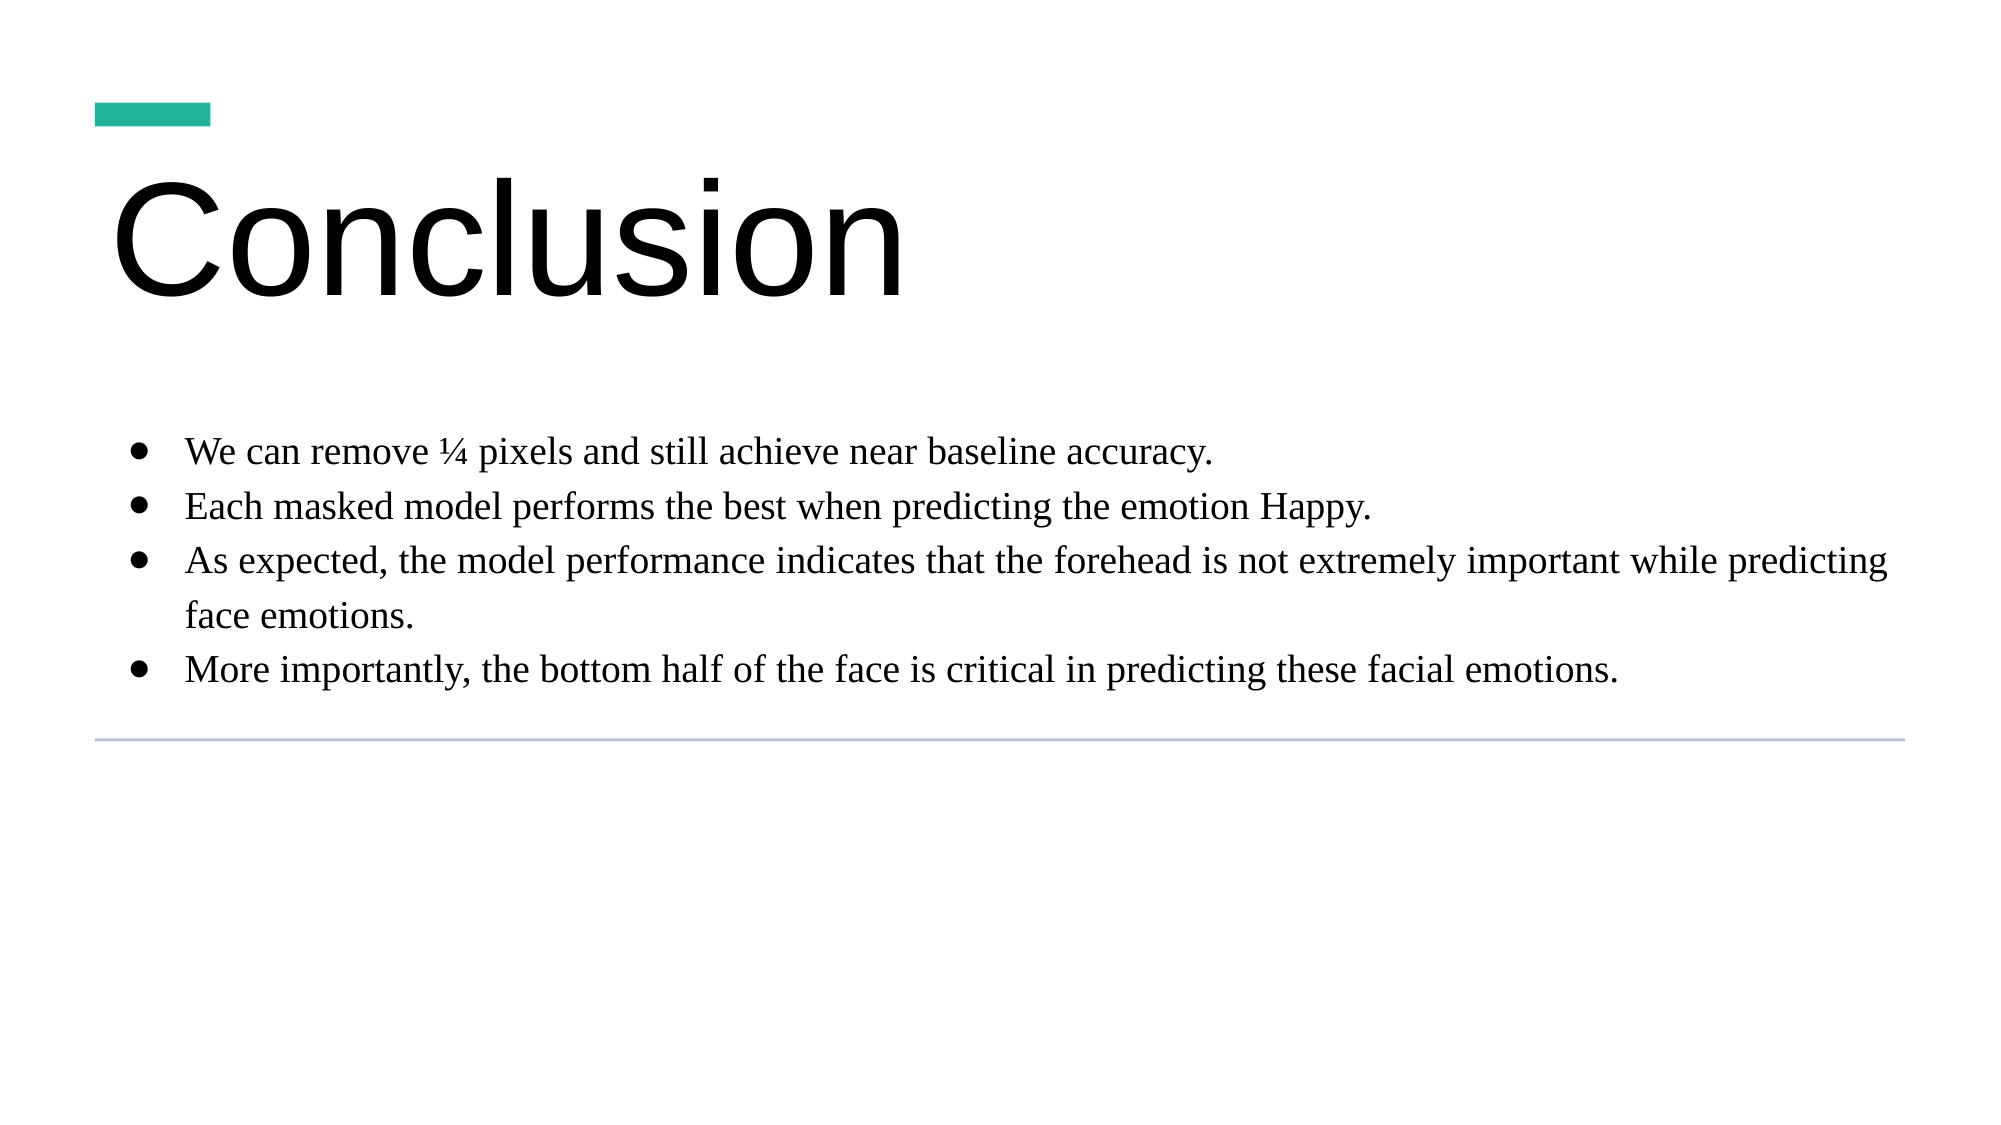

# Conclusion

We can remove ¼ pixels and still achieve near baseline accuracy.
Each masked model performs the best when predicting the emotion Happy.
As expected, the model performance indicates that the forehead is not extremely important while predicting face emotions.
More importantly, the bottom half of the face is critical in predicting these facial emotions.